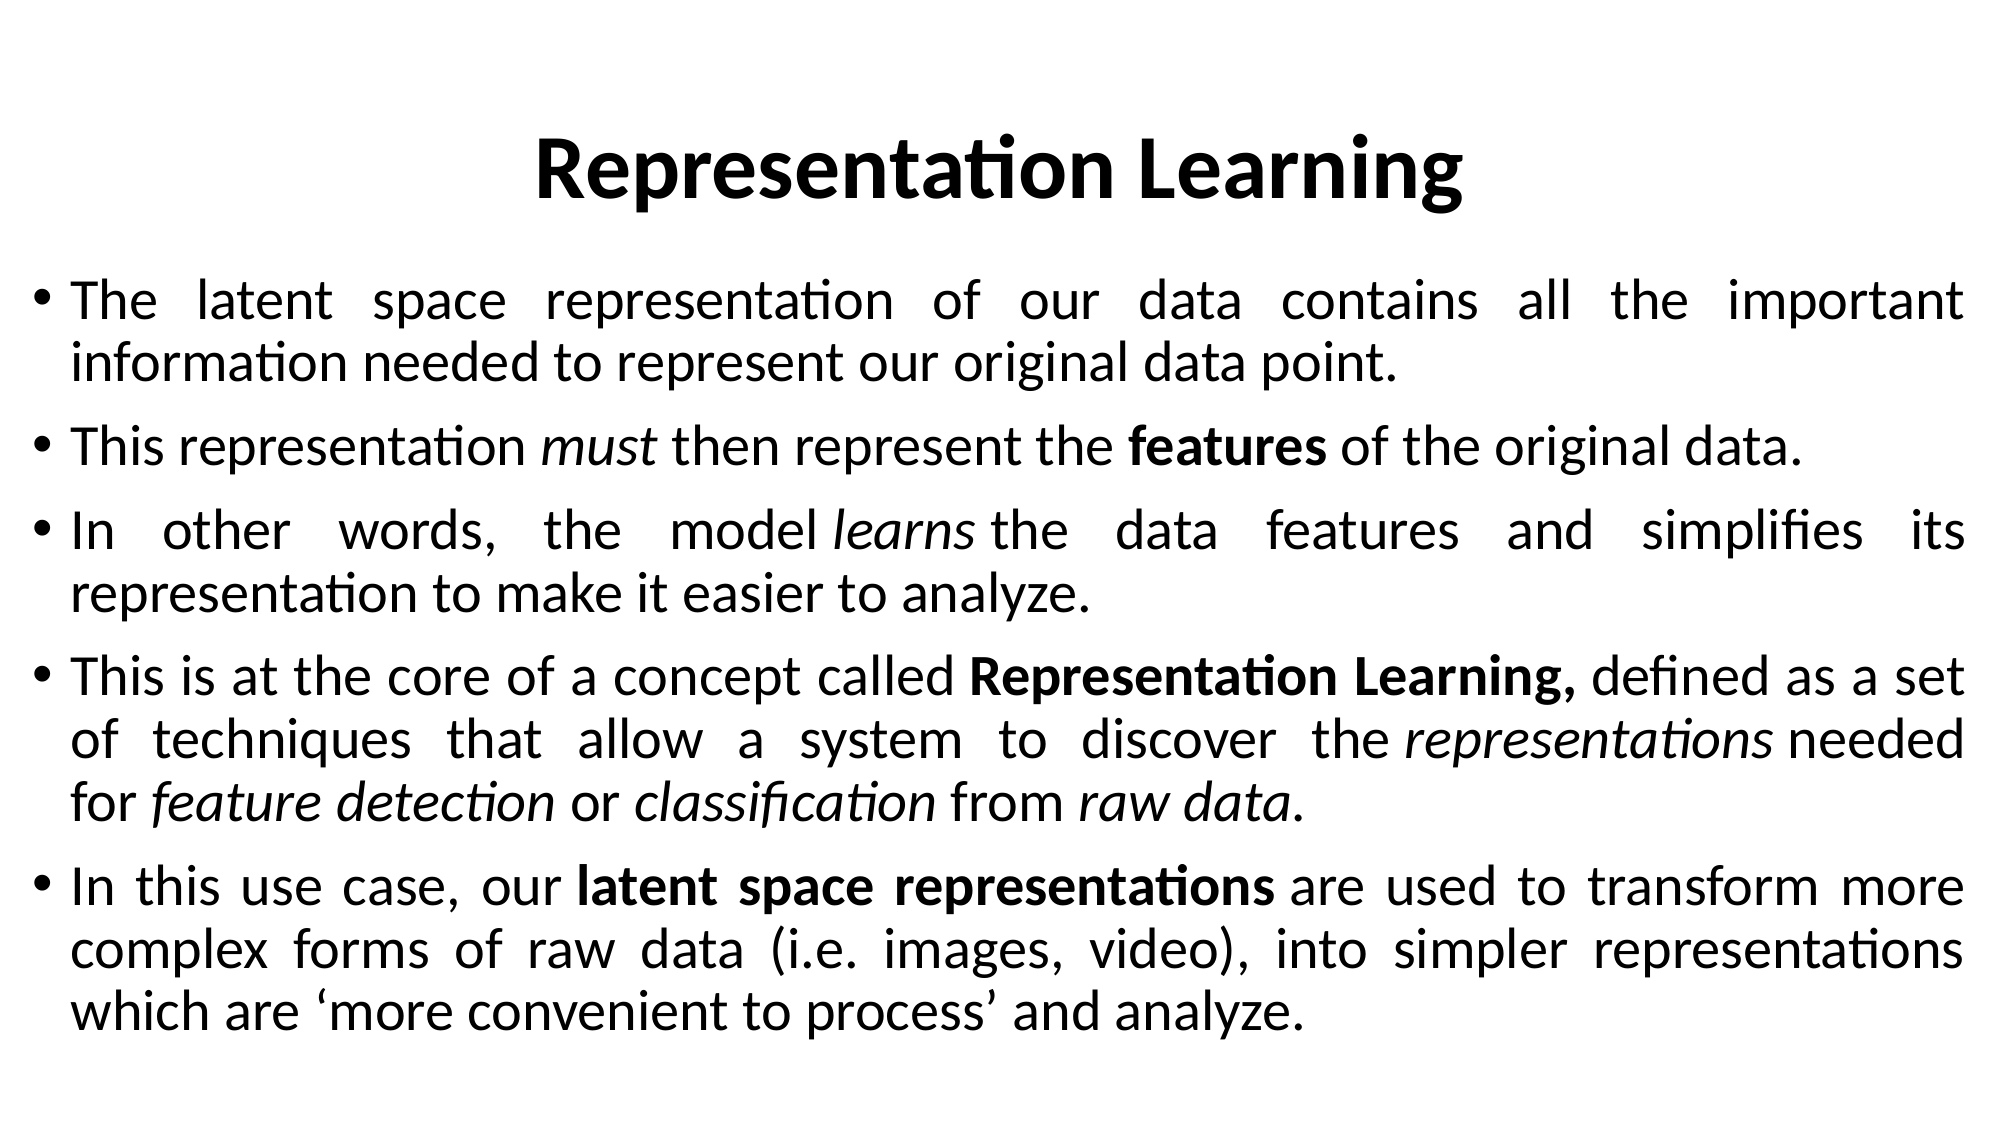

# Representation Learning
The latent space representation of our data contains all the important information needed to represent our original data point.
This representation must then represent the features of the original data.
In other words, the model learns the data features and simplifies its representation to make it easier to analyze.
This is at the core of a concept called Representation Learning, defined as a set of techniques that allow a system to discover the representations needed for feature detection or classification from raw data.
In this use case, our latent space representations are used to transform more complex forms of raw data (i.e. images, video), into simpler representations which are ‘more convenient to process’ and analyze.